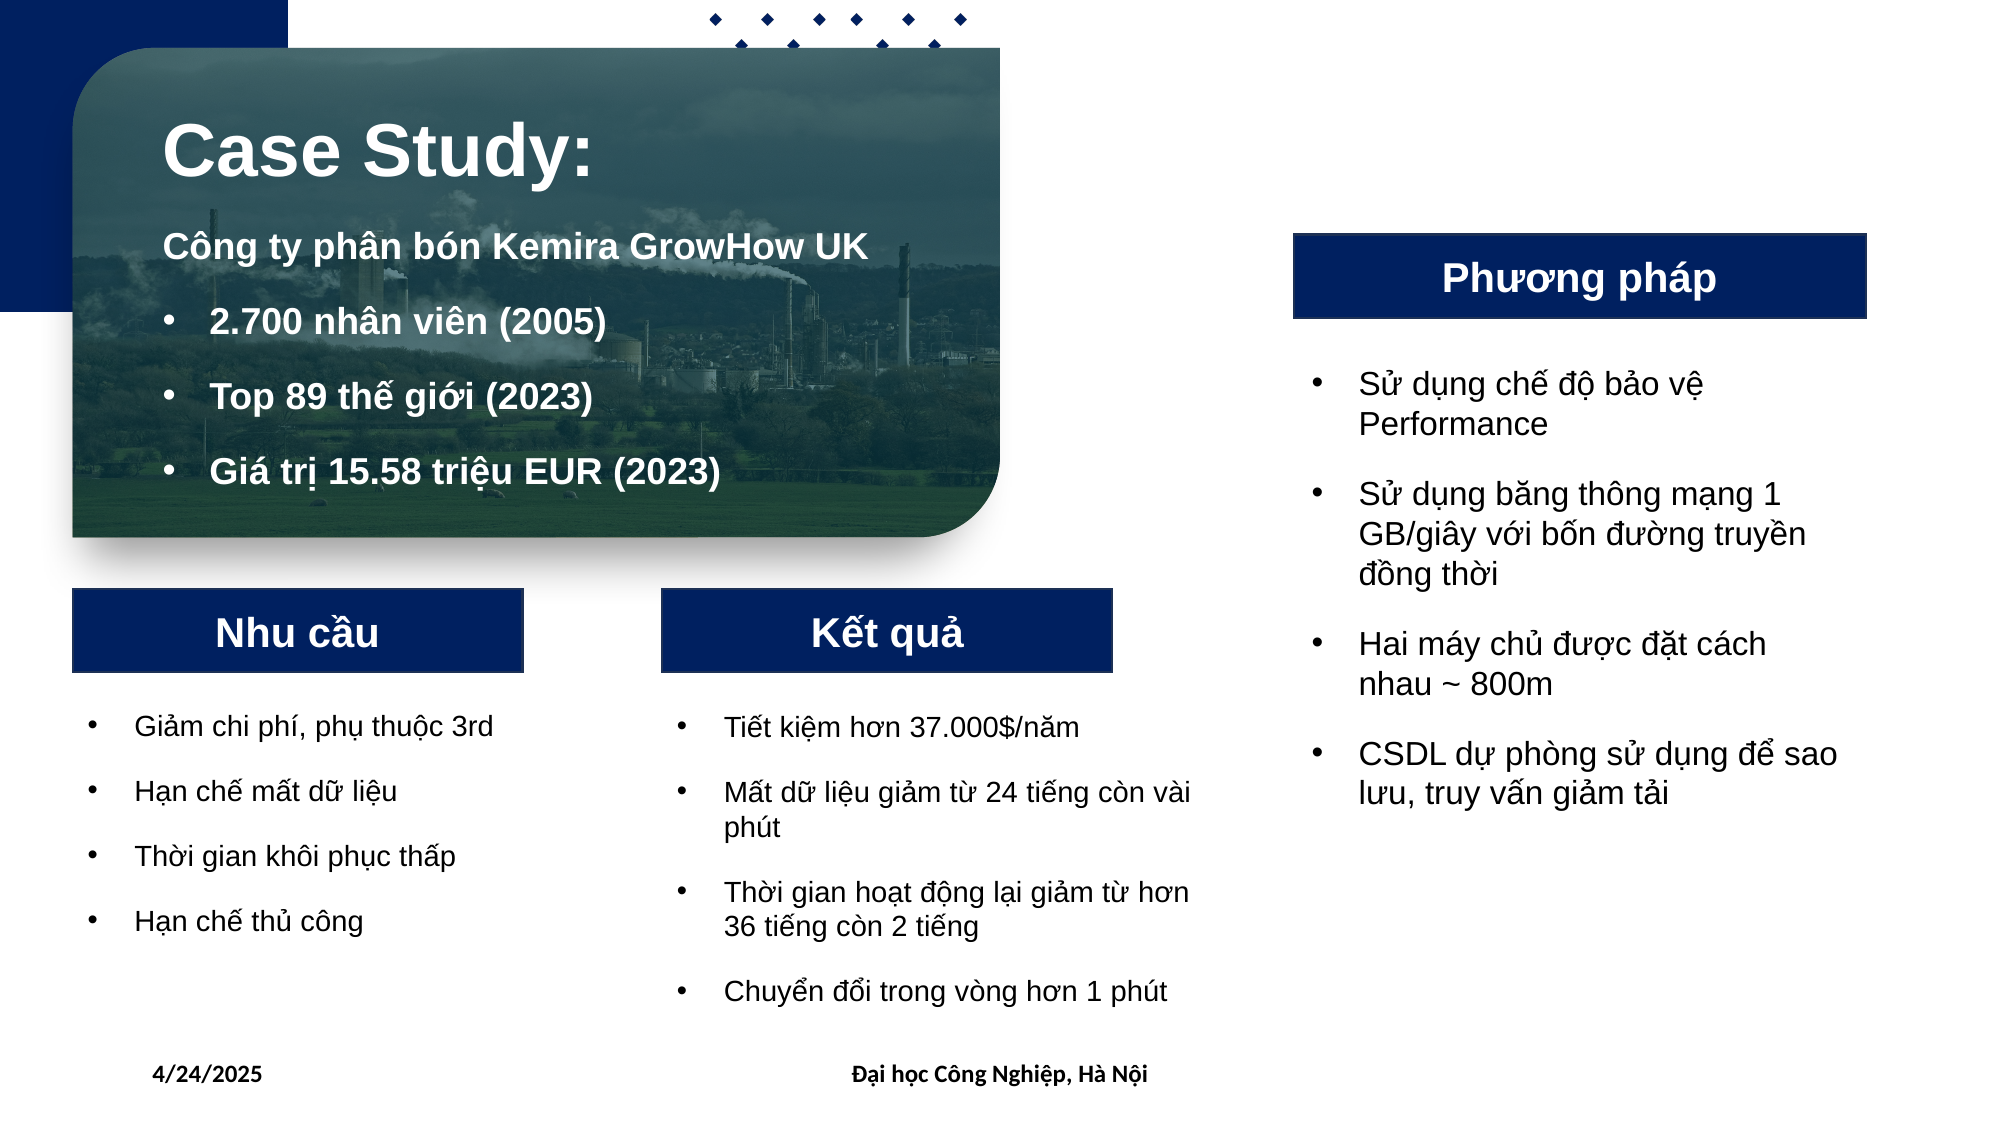

Case Study:
Công ty phân bón Kemira GrowHow UK
2.700 nhân viên (2005)
Top 89 thế giới (2023)
Giá trị 15.58 triệu EUR (2023)

Phương pháp
Sử dụng chế độ bảo vệ Performance
Sử dụng băng thông mạng 1 GB/giây với bốn đường truyền đồng thời
Hai máy chủ được đặt cách nhau ~ 800m
CSDL dự phòng sử dụng để sao lưu, truy vấn giảm tải
Nhu cầu
Kết quả
Giảm chi phí, phụ thuộc 3rd
Hạn chế mất dữ liệu
Thời gian khôi phục thấp
Hạn chế thủ công
Tiết kiệm hơn 37.000$/năm
Mất dữ liệu giảm từ 24 tiếng còn vài phút
Thời gian hoạt động lại giảm từ hơn 36 tiếng còn 2 tiếng
Chuyển đổi trong vòng hơn 1 phút
4/24/2025
Đại học Công Nghiệp, Hà Nội